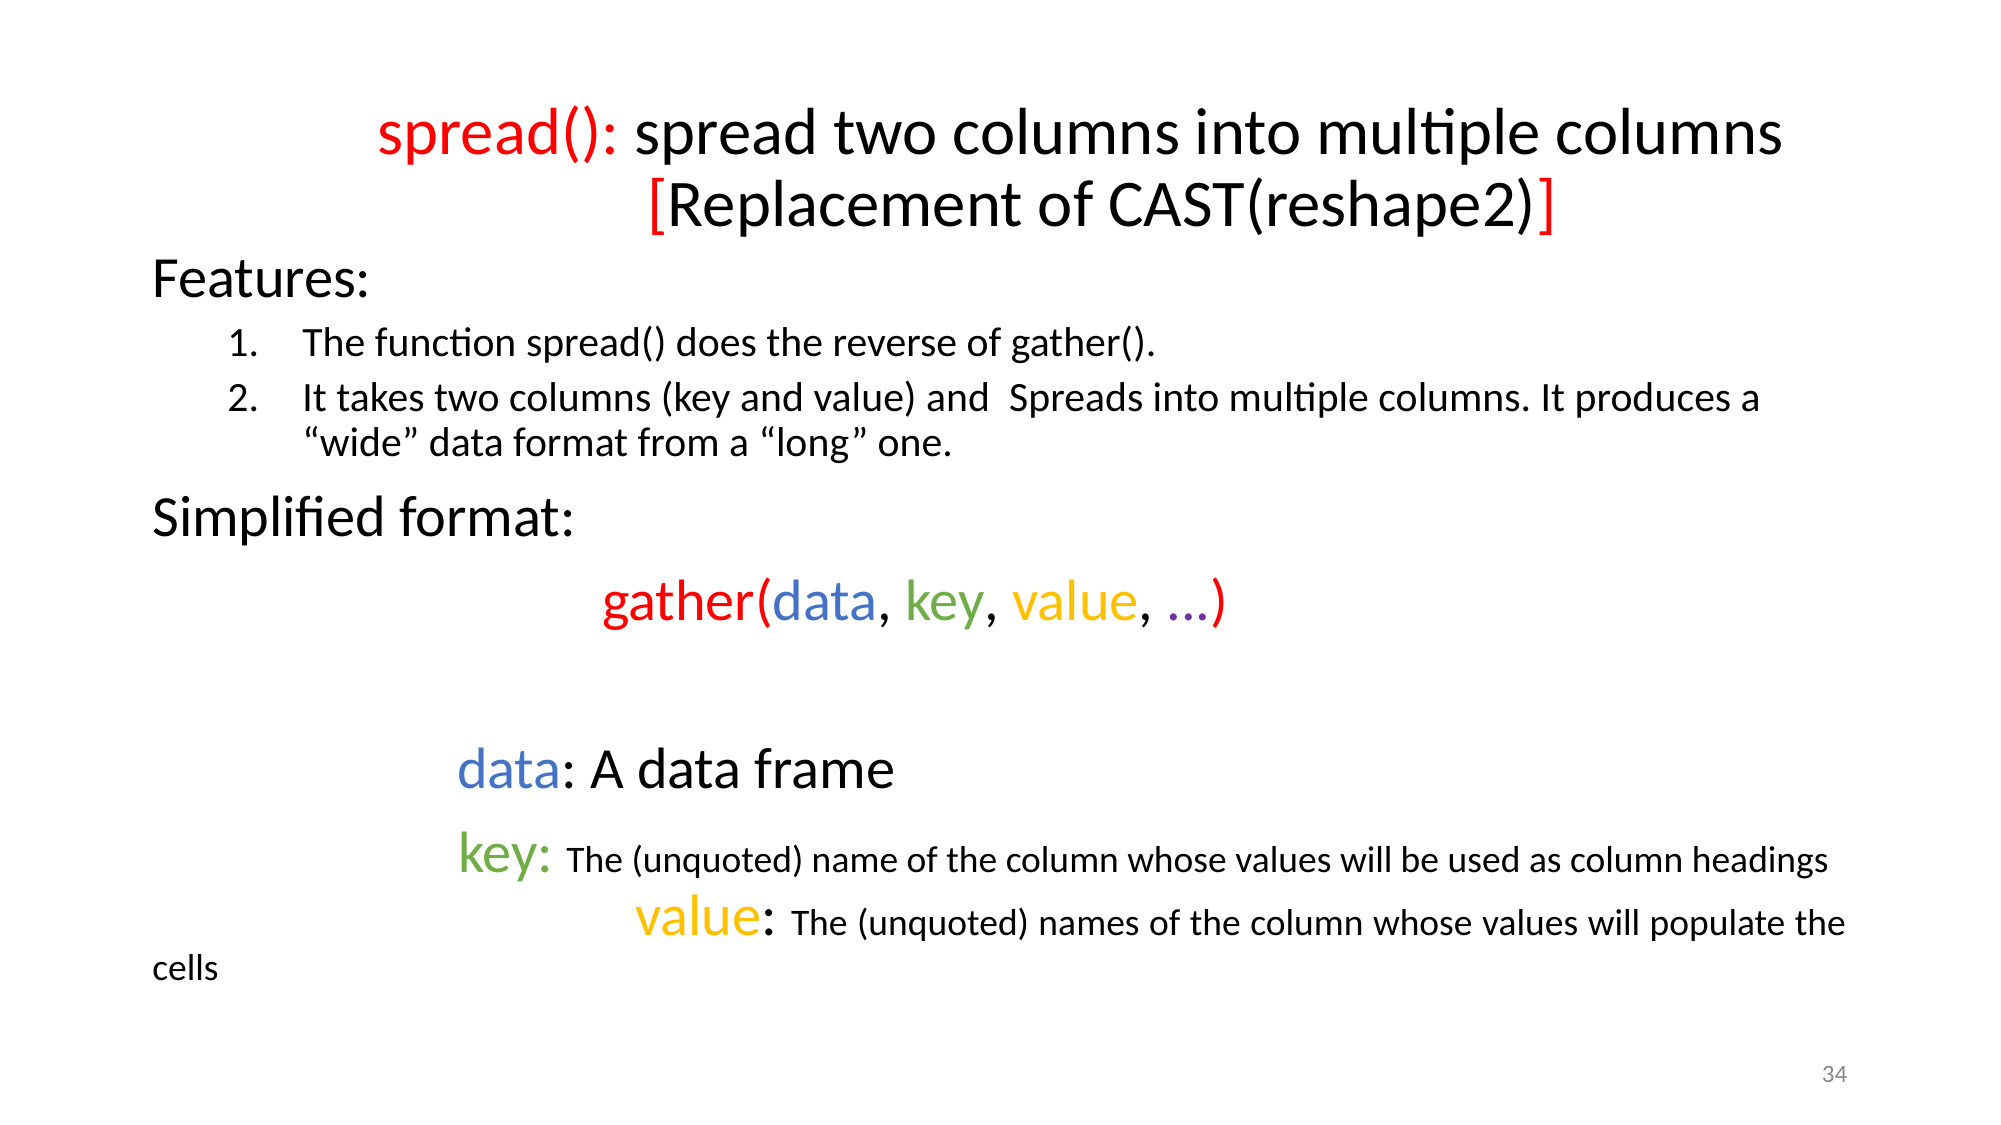

# spread(): spread two columns into multiple columns [Replacement of CAST(reshape2)]
Features:
The function spread() does the reverse of gather().
It takes two columns (key and value) and  Spreads into multiple columns. It produces a “wide” data format from a “long” one.
Simplified format:
			gather(data, key, value, ...)

                       data: A data frame
                       key: The (unquoted) name of the column whose values will be used as column headings                                 		value: The (unquoted) names of the column whose values will populate the cells

34